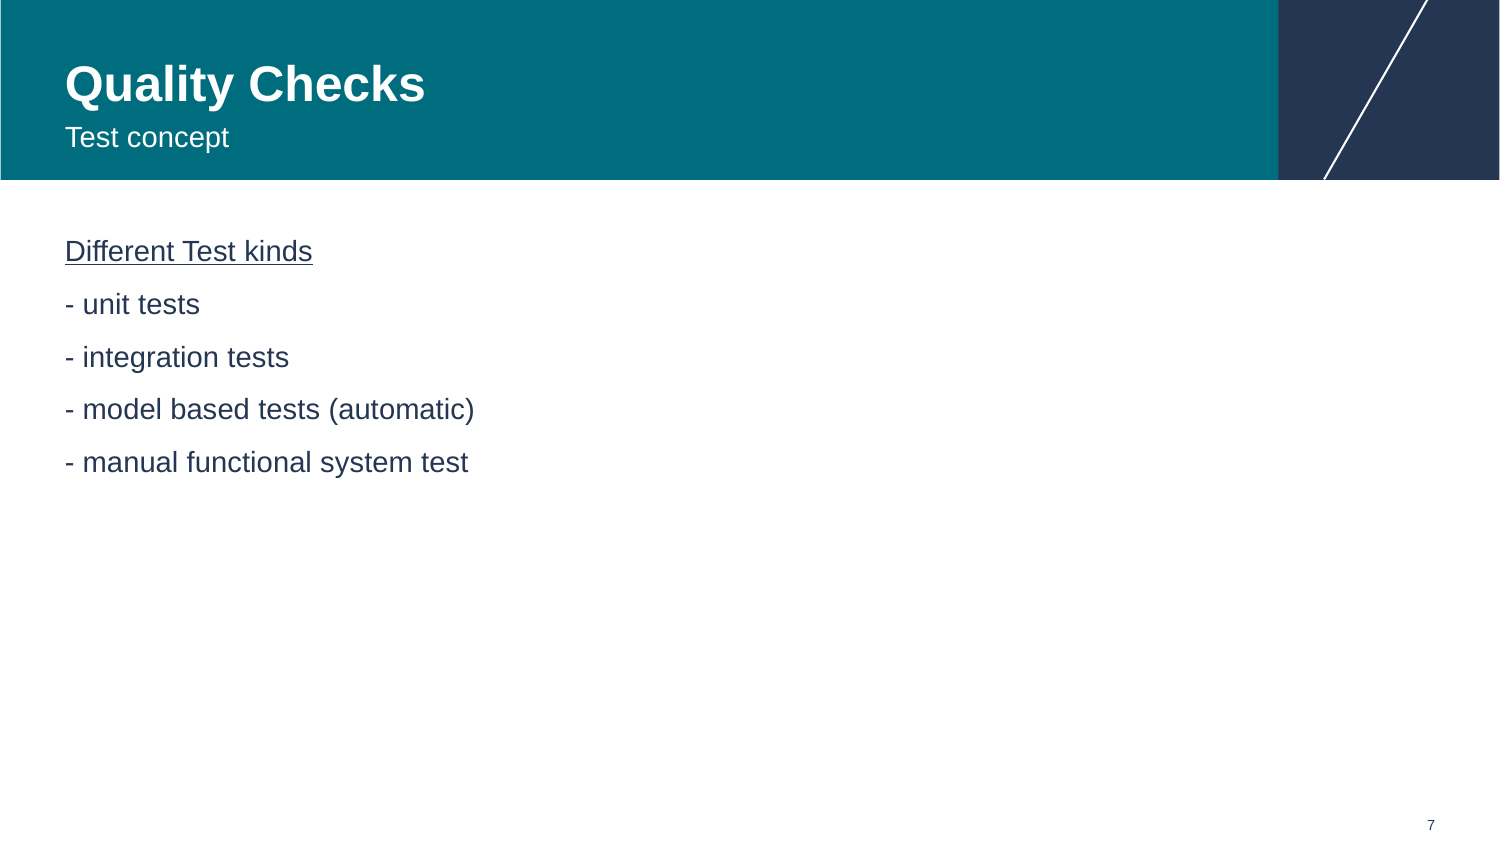

# Quality Checks
Test concept
Different Test kinds
- unit tests
- integration tests
- model based tests (automatic)
- manual functional system test

7